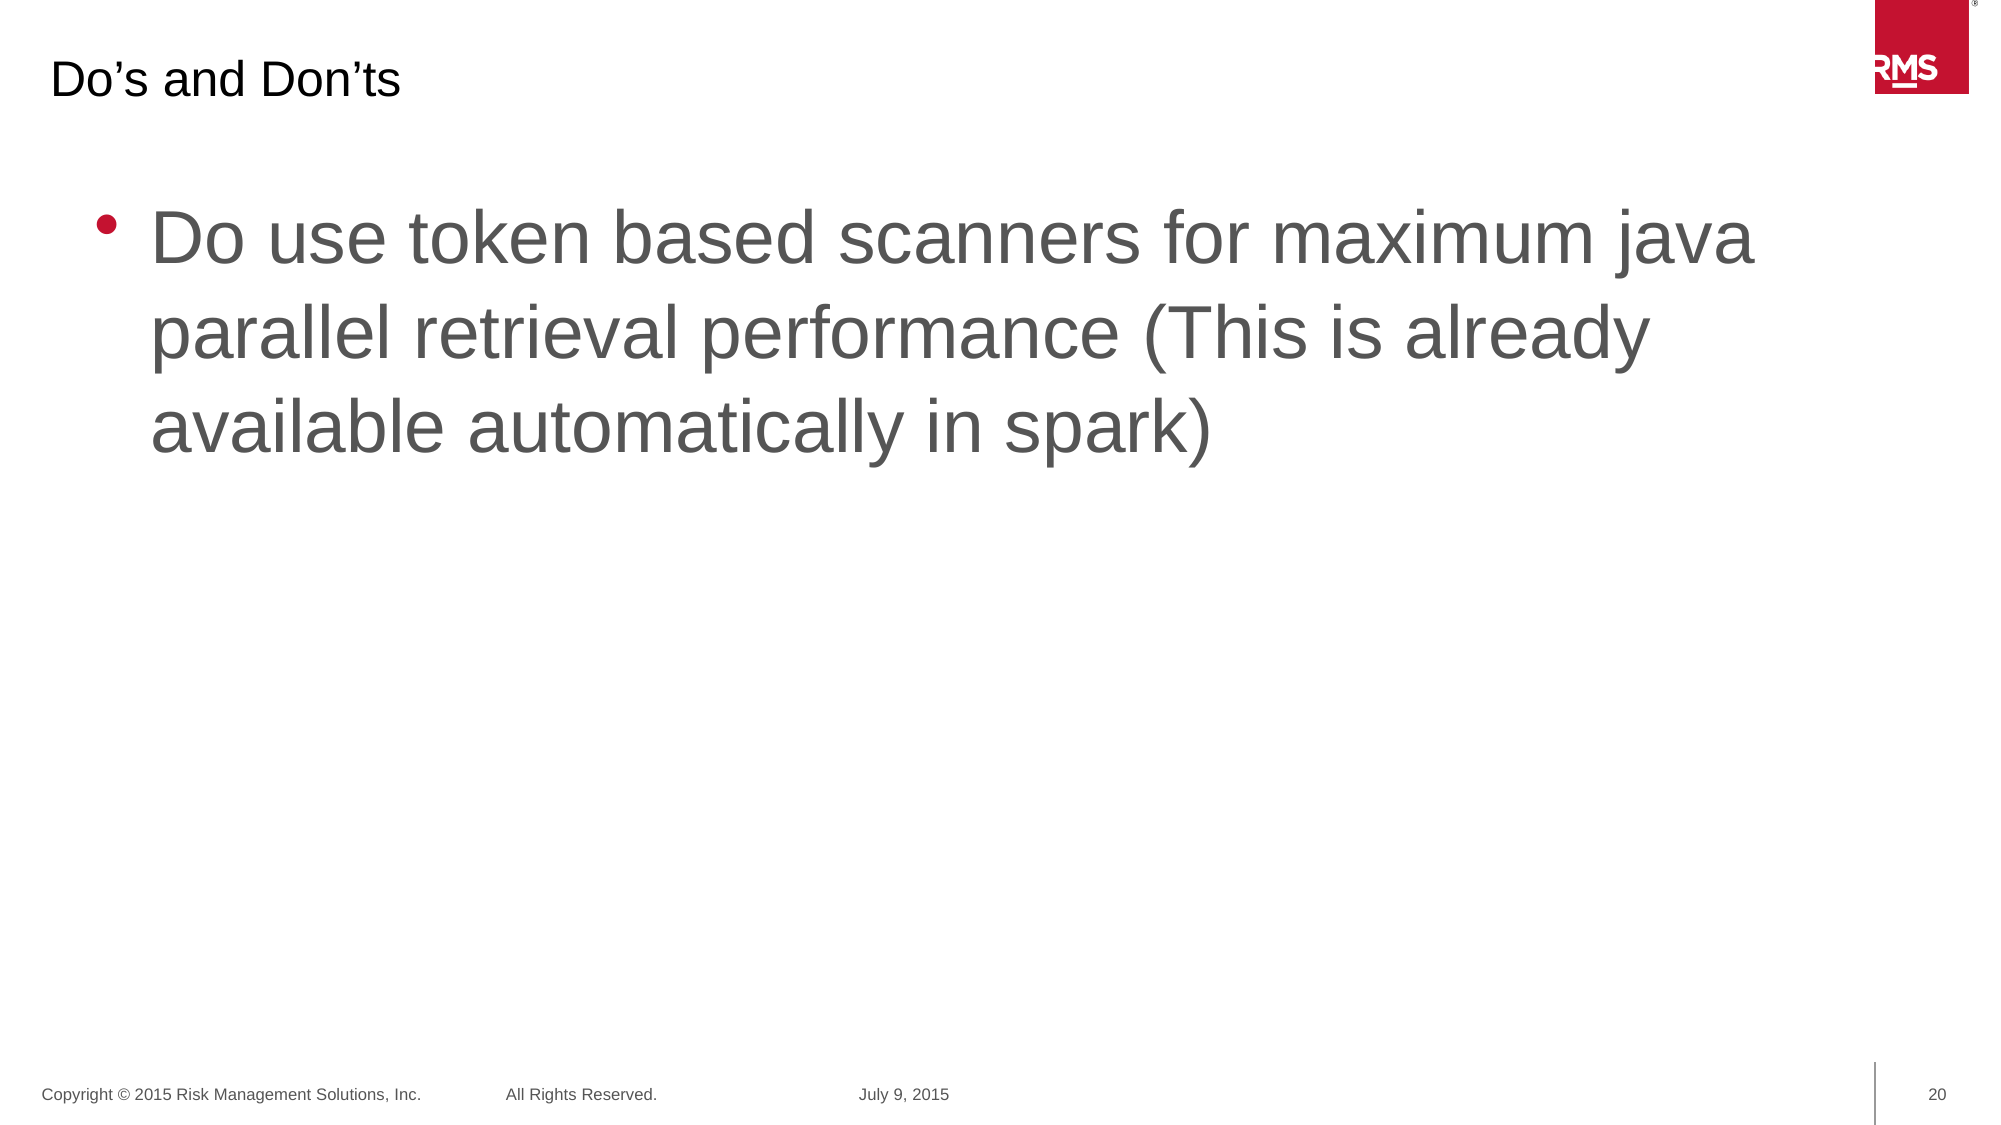

Do’s and Don’ts
Do use token based scanners for maximum java parallel retrieval performance (This is already available automatically in spark)